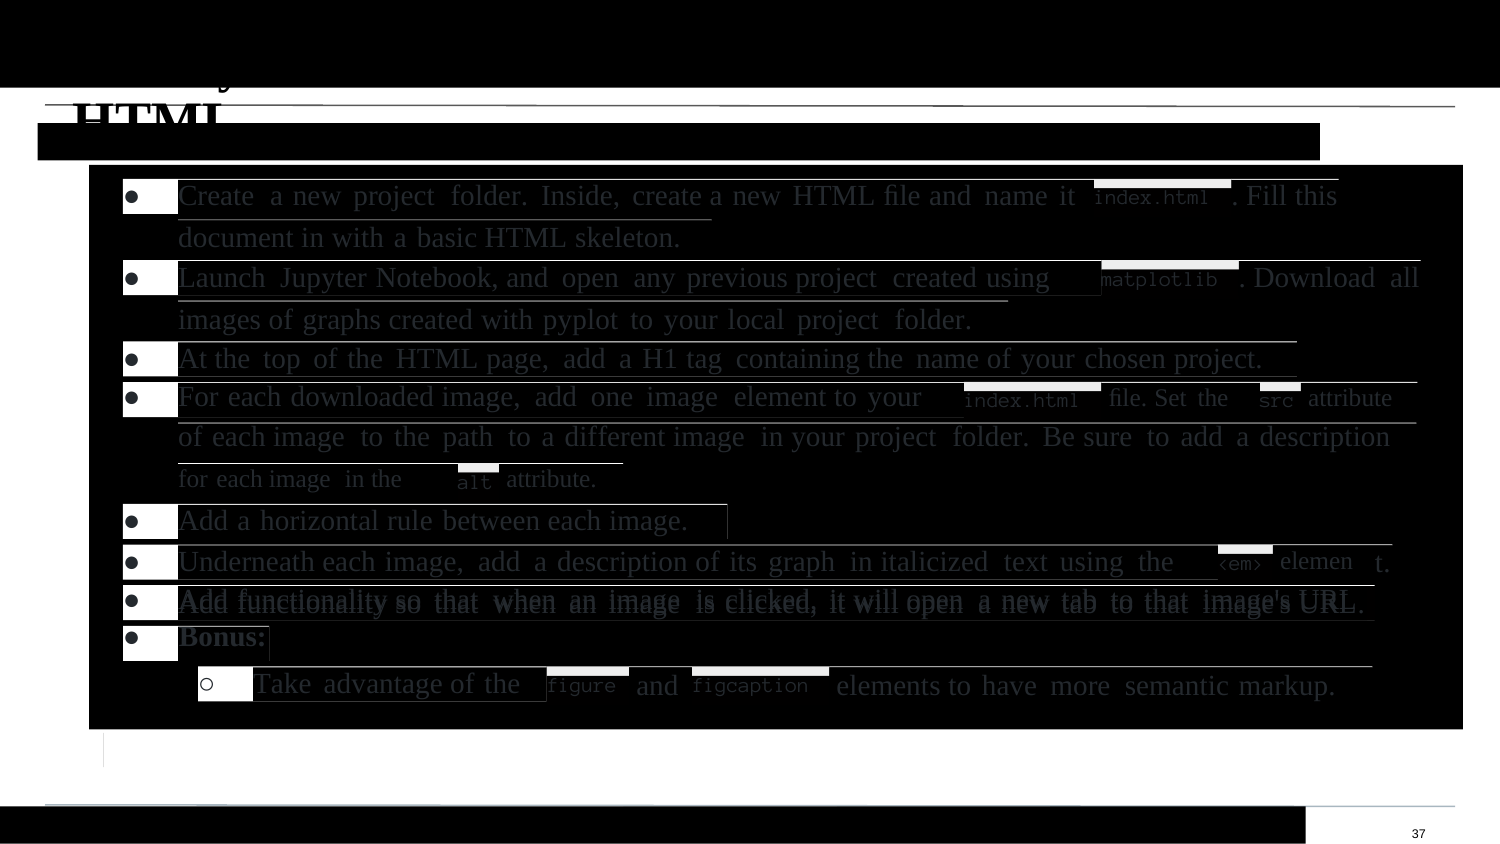

Instructions:

Activity: Fix the HTML

●
Create  a new project  folder. Inside, create a new HTML ﬁle and name it

. Fill this

index.html

document in with a basic HTML skeleton.

●
Launch Jupyter Notebook, and open any previous project  created using

. Download all

matplotlib

images of graphs created with pyplot to your local project  folder.

●
At the top of the HTML page, add a H1 tag containing the name of your chosen project.

●
For each downloaded image, add one image  element to your

index.html
ﬁle. Set the

src
attribute
of each image  to the path  to a different image  in your project  folder. Be sure  to add a description

for each image  in the

alt
attribute.

●
Add a horizontal rule between each image.

●
Underneath each image, add a description of its graph  in italicized  text using the

t.

<em>
elemen
●
Add functionality so that when an image  is clicked, it will open a new tab to that image's URL

Add functionality so that when an image  is clicked, it will open a new tab to that image's URL.
●    Bonus:

○
Take advantage of the

and
elements to have more semantic markup.

figure

figcaption

         37